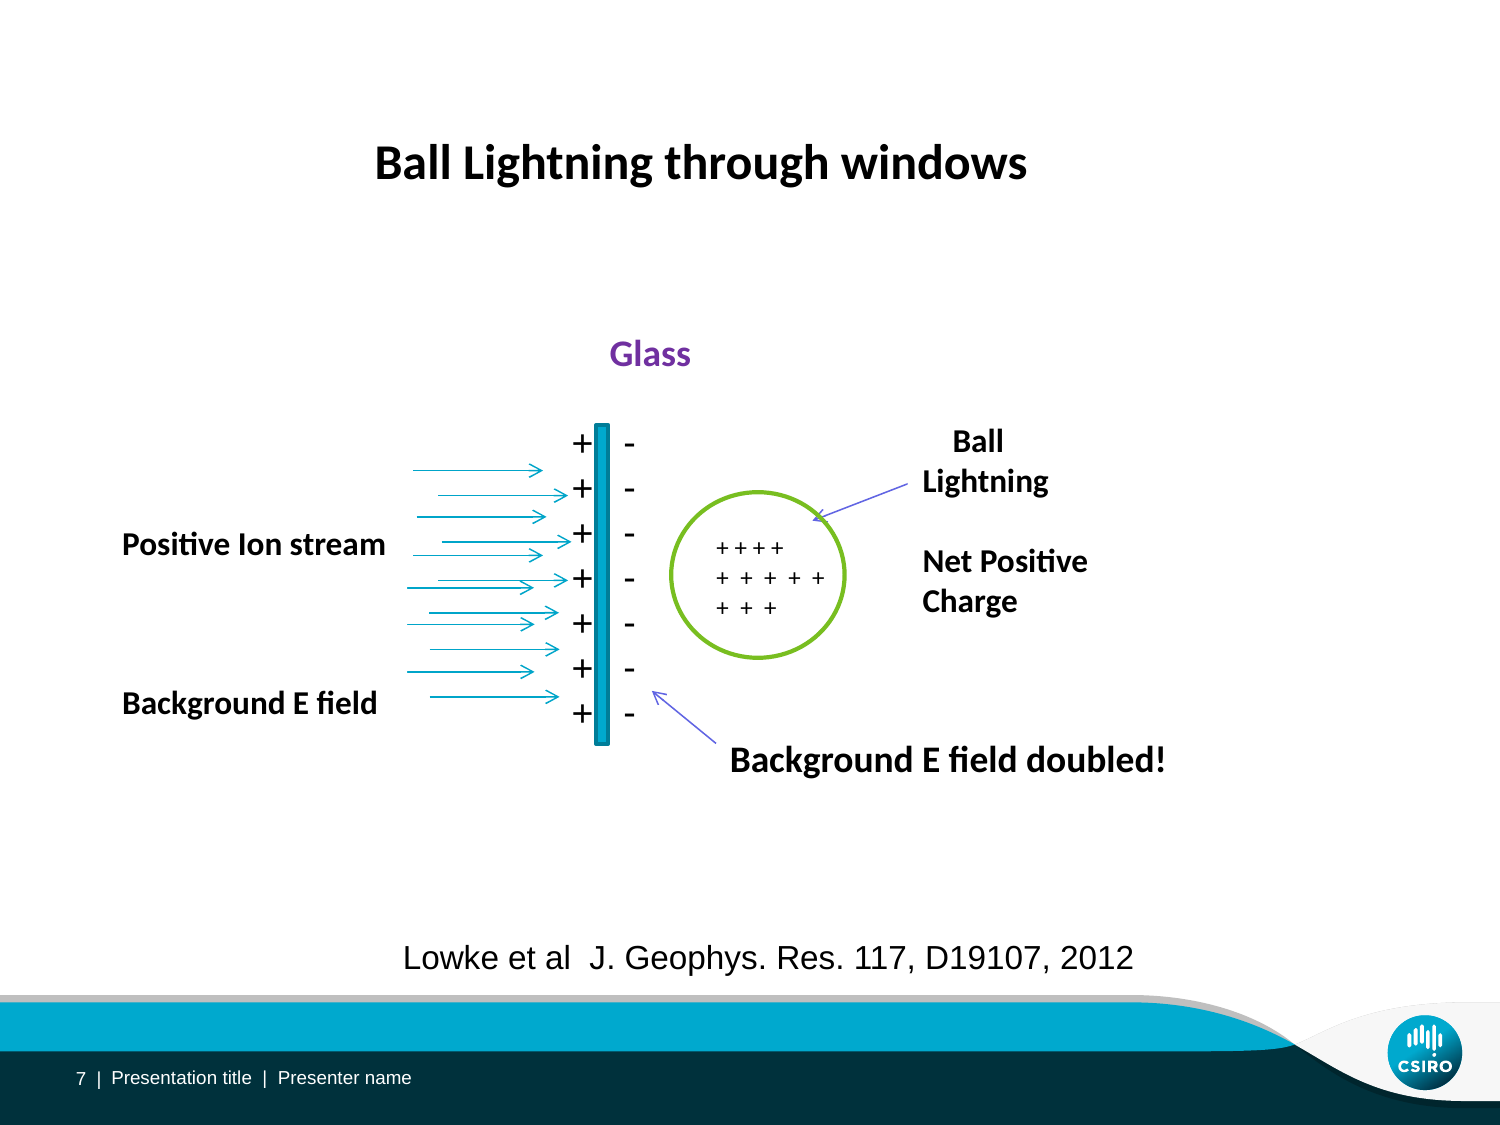

Ball Lightning through windows

Glass
-
-
-
-
-
-
-
+
+
+
+
+
+
+
    Ball
Lightning

Net Positive Charge

Positive Ion stream

Background E field
+ + + +
+  +  +  +  +
+  +  +
Background E field doubled!

Lowke et al  J. Geophys. Res. 117, D19107, 2012
7  |
Presentation title  |  Presenter name